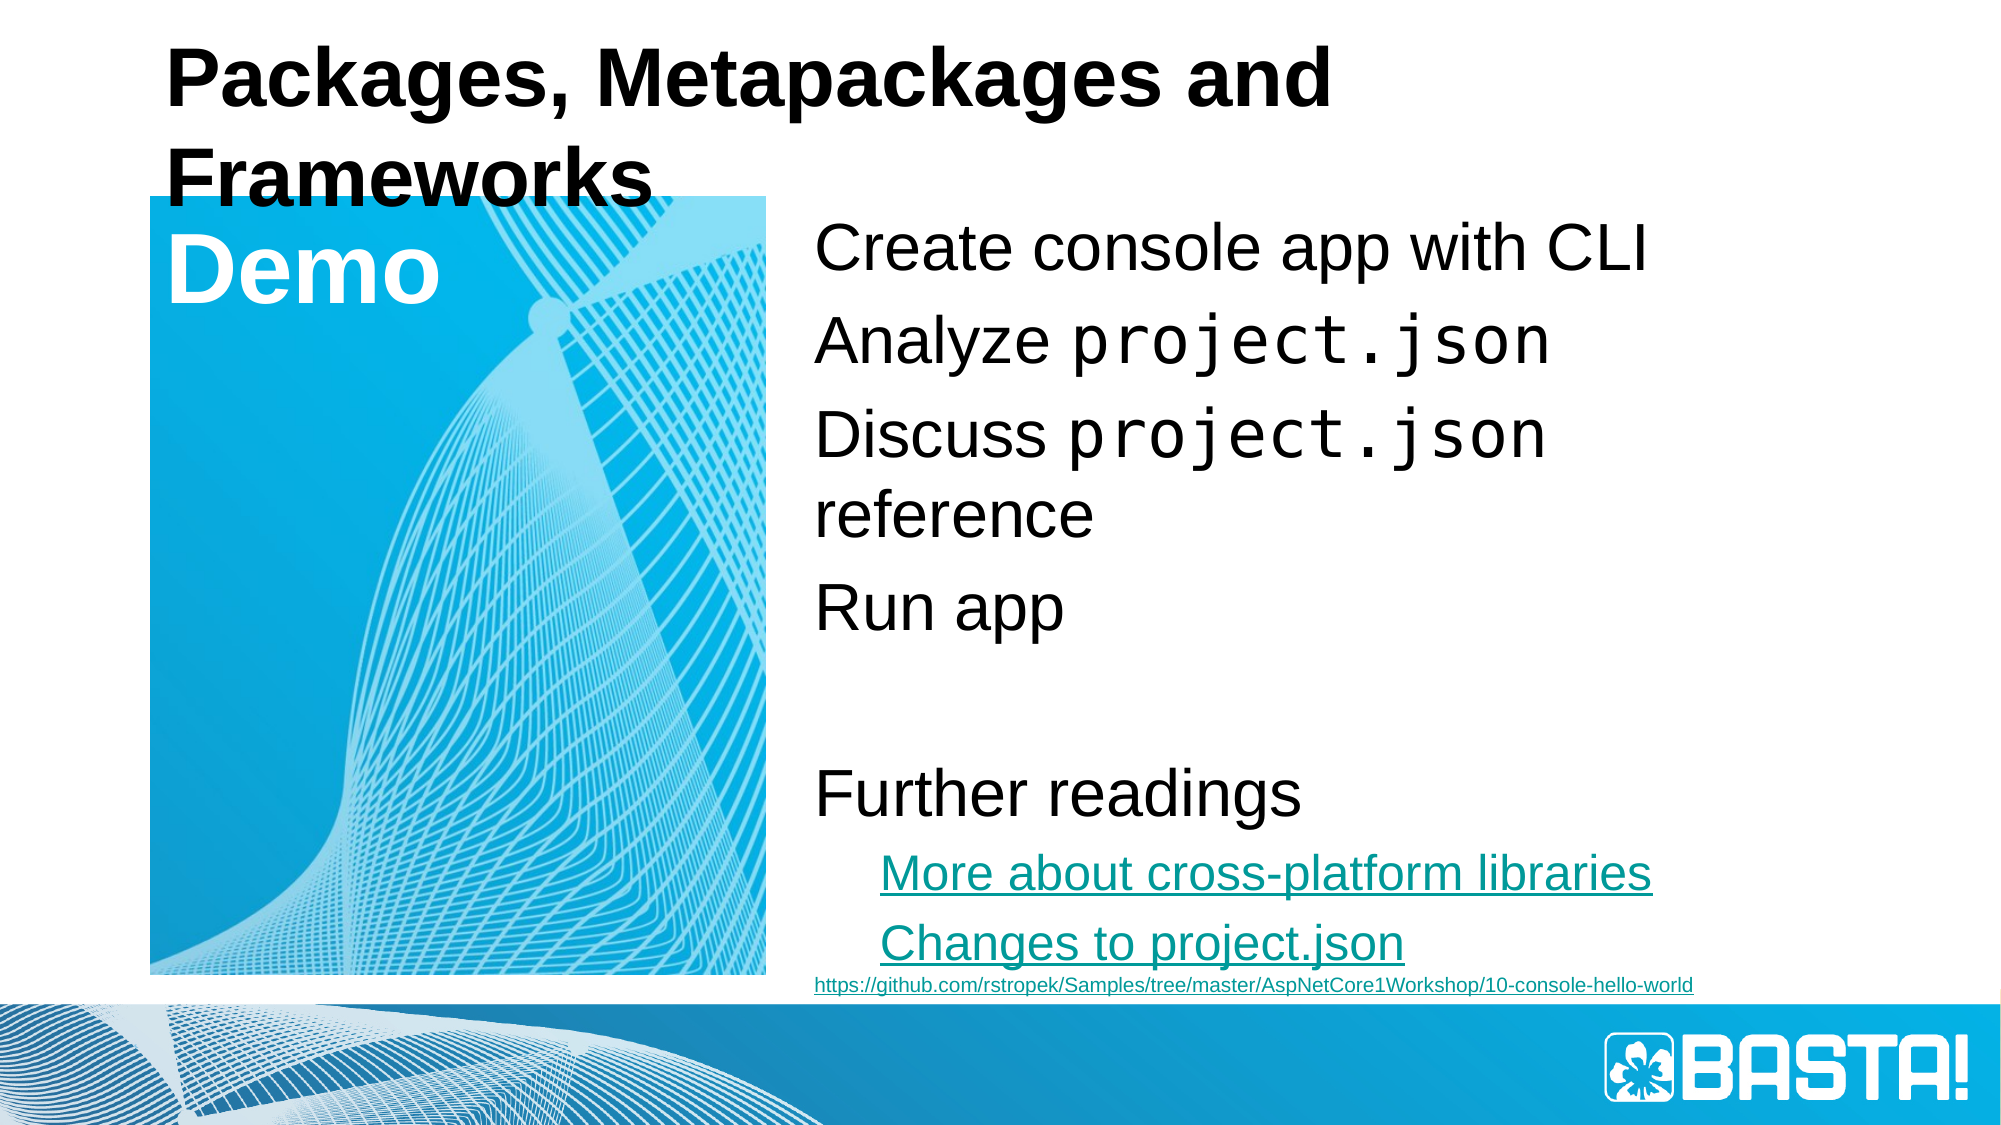

# Packages, Metapackages and Frameworks
Create console app with CLI
Analyze project.json
Discuss project.json reference
Run app

Further readings
More about cross-platform libraries
Changes to project.json
https://github.com/rstropek/Samples/tree/master/AspNetCore1Workshop/10-console-hello-world